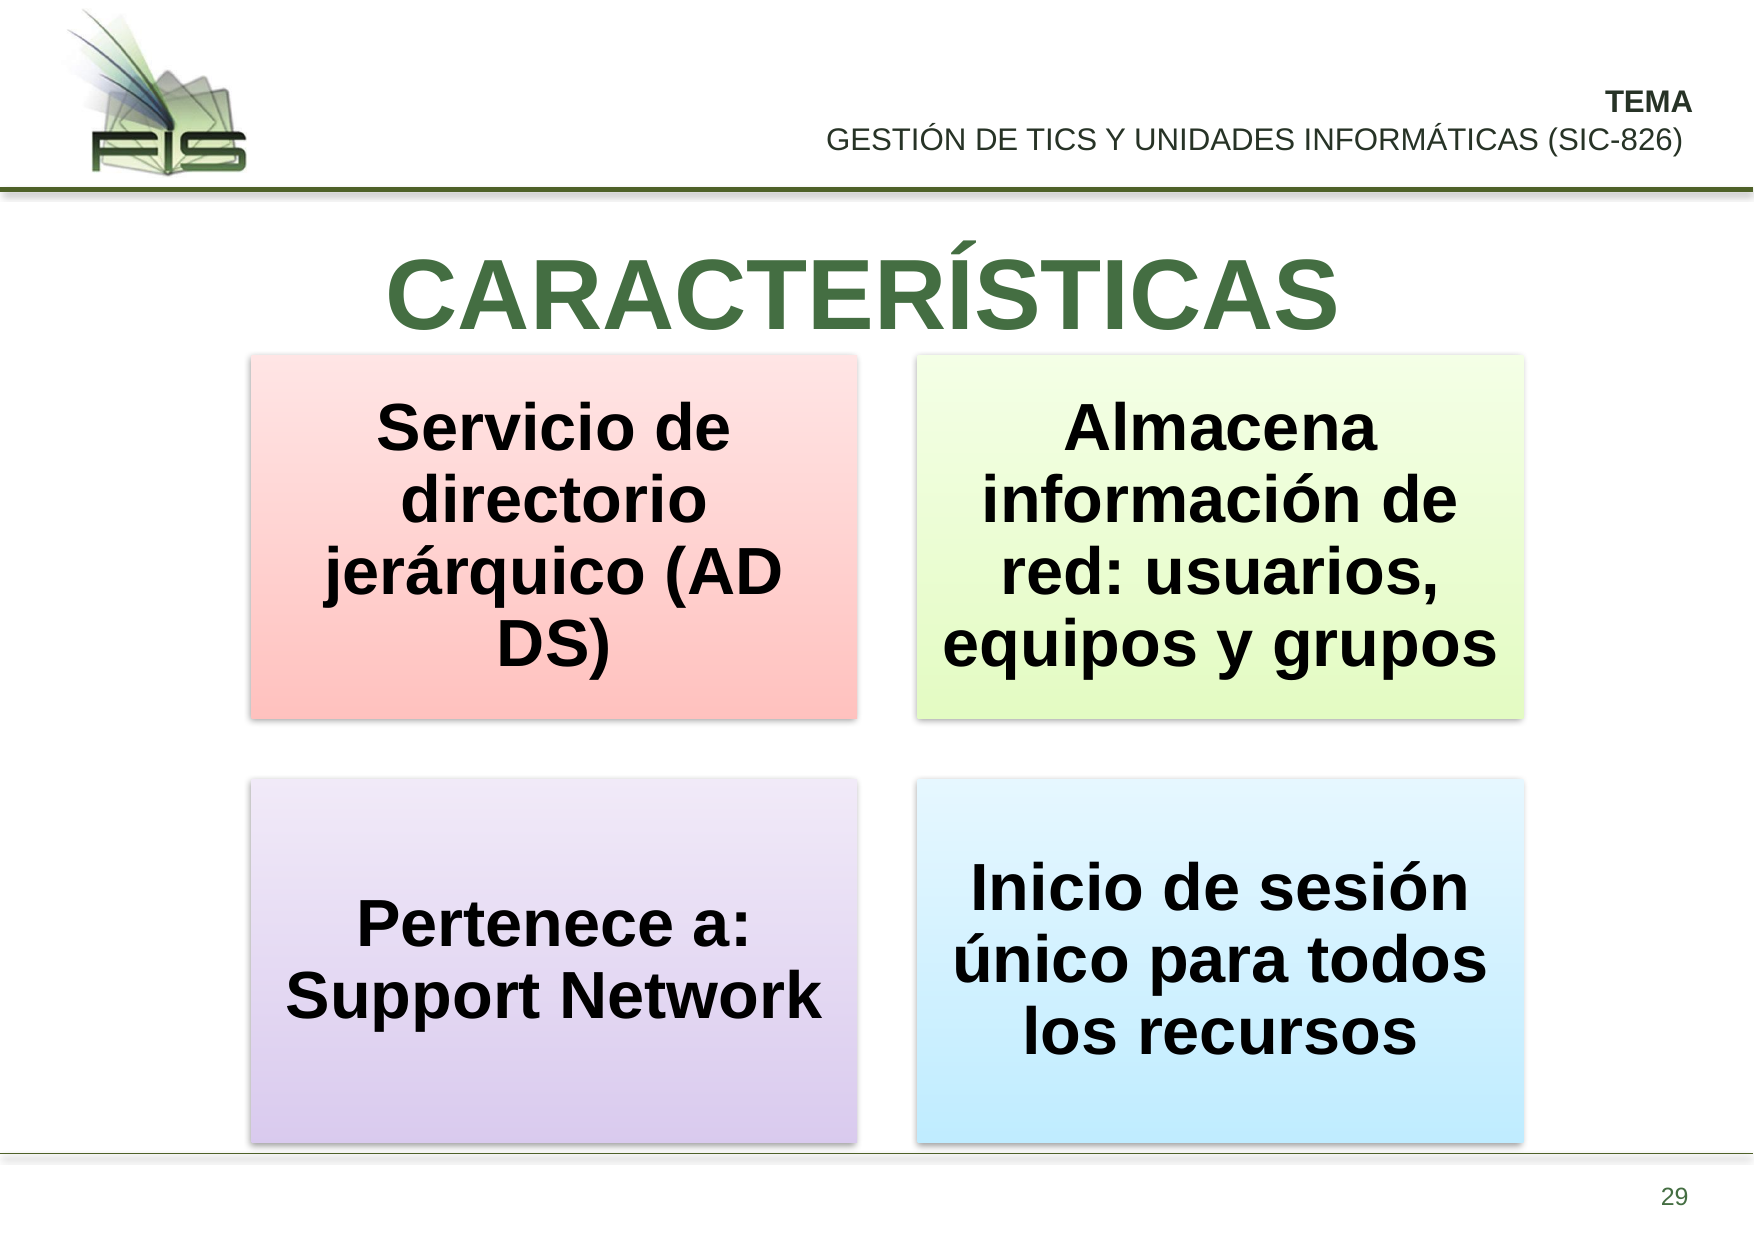

# CARACTERÍSTICAS
Servicio de directorio jerárquico (AD DS)
Almacena información de red: usuarios, equipos y grupos
Pertenece a: Support Network
Inicio de sesión único para todos los recursos
29